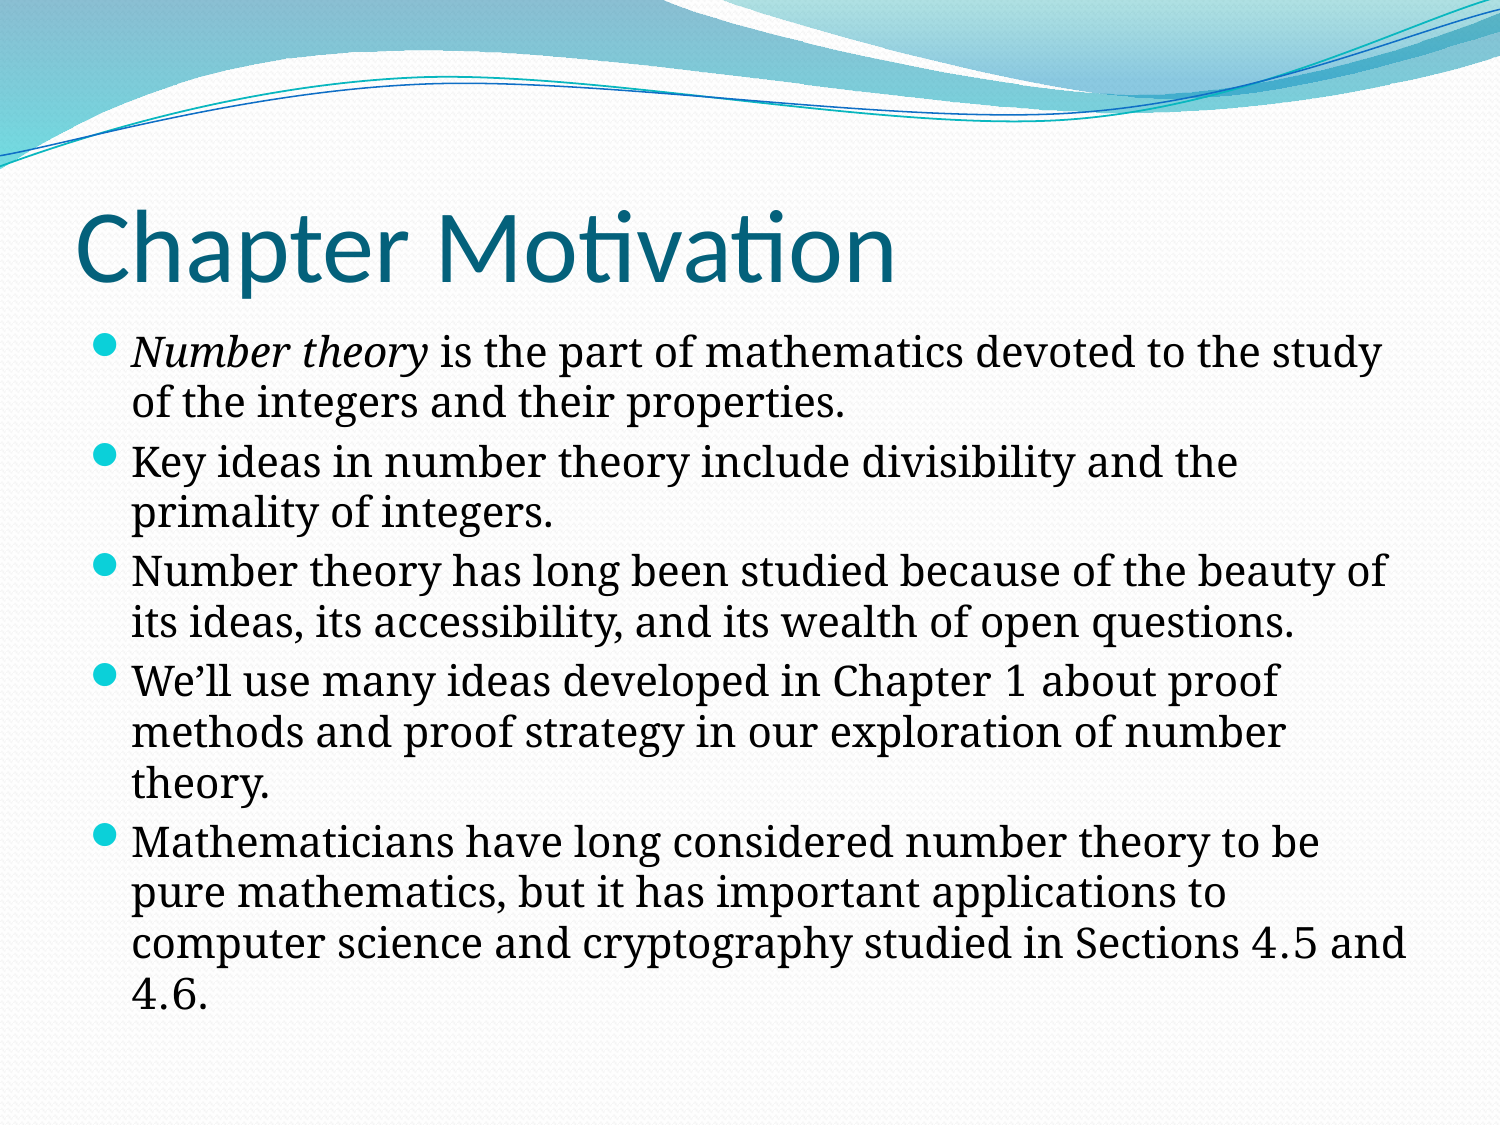

# Chapter Motivation
Number theory is the part of mathematics devoted to the study of the integers and their properties.
Key ideas in number theory include divisibility and the primality of integers.
Number theory has long been studied because of the beauty of its ideas, its accessibility, and its wealth of open questions.
We’ll use many ideas developed in Chapter 1 about proof methods and proof strategy in our exploration of number theory.
Mathematicians have long considered number theory to be pure mathematics, but it has important applications to computer science and cryptography studied in Sections 4.5 and 4.6.